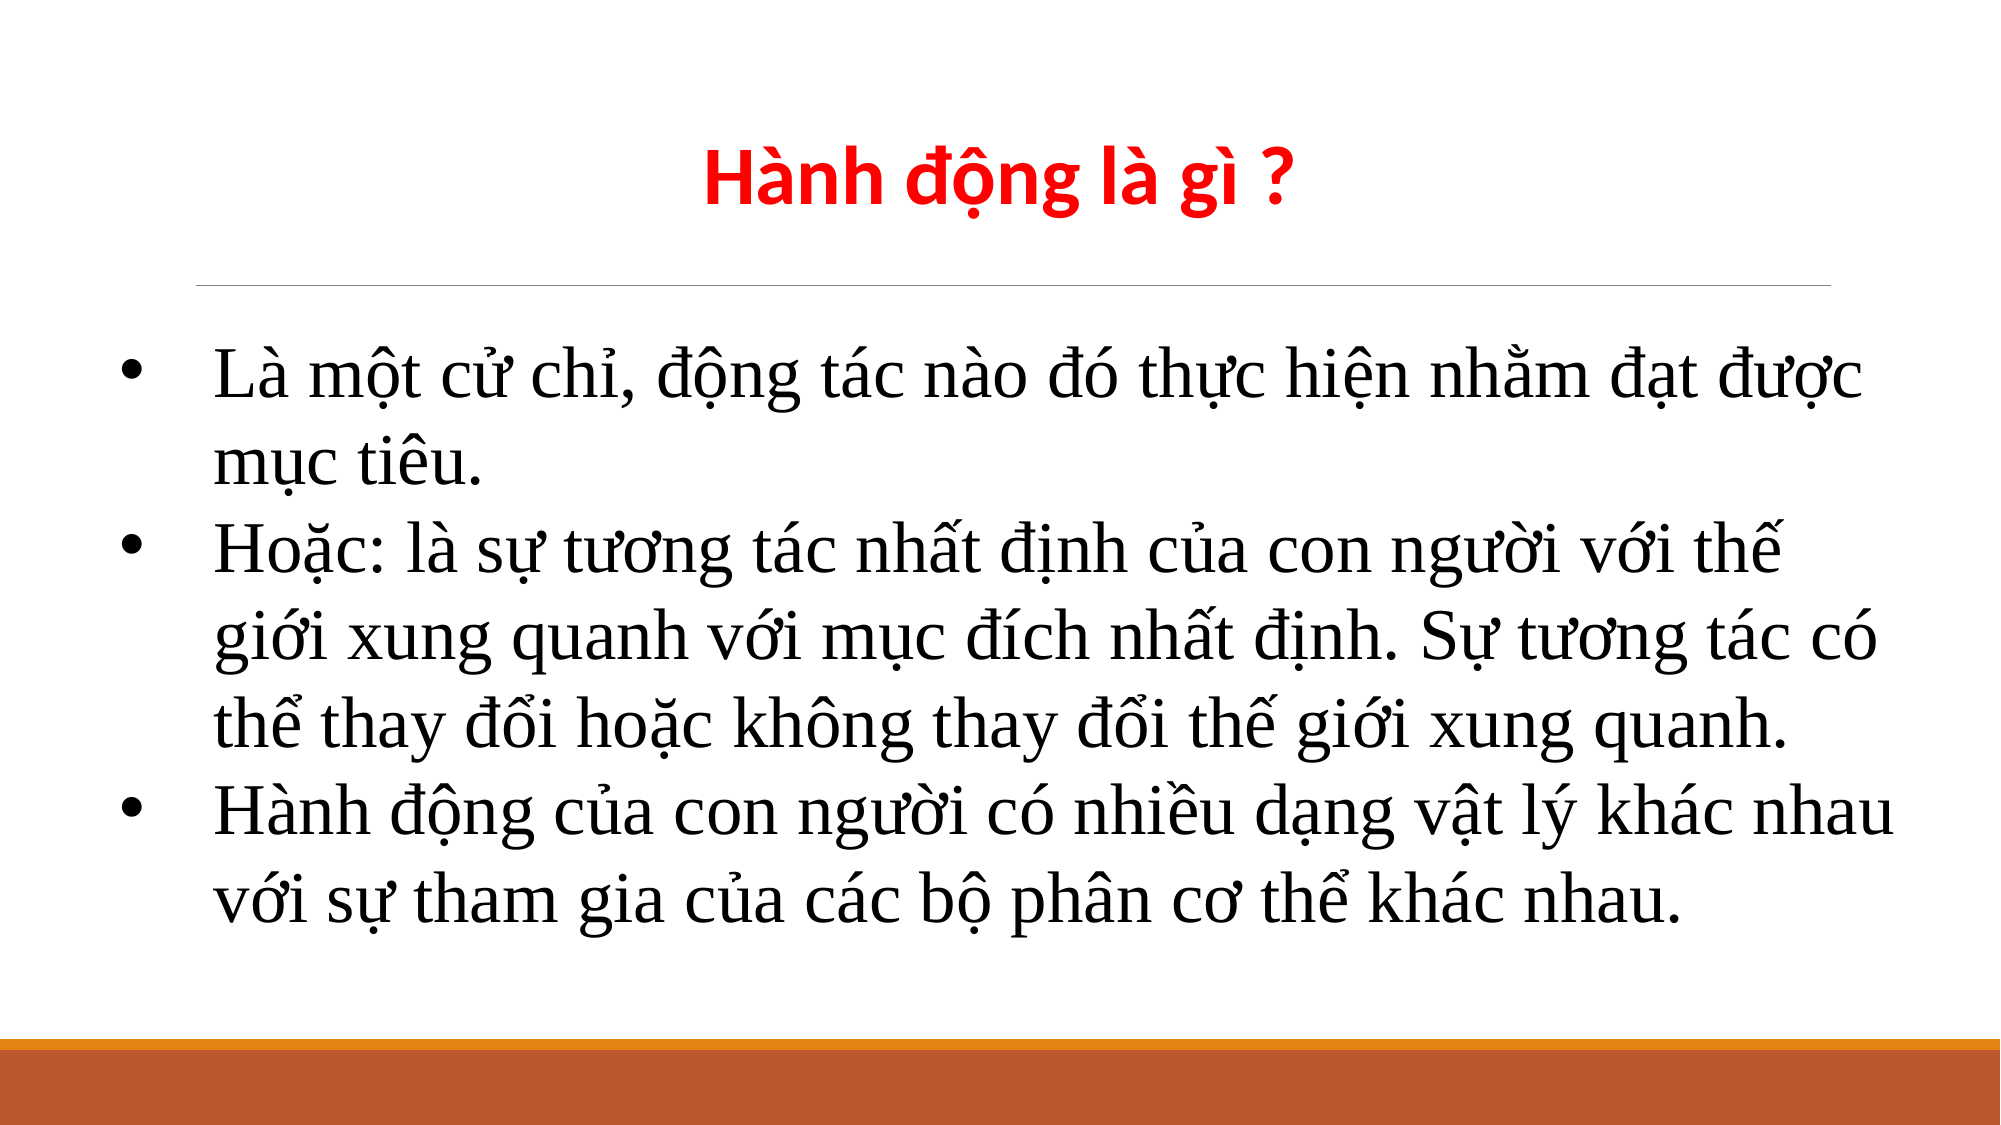

Hành động là gì ?
Là một cử chỉ, động tác nào đó thực hiện nhằm đạt được mục tiêu.
Hoặc: là sự tương tác nhất định của con người với thế giới xung quanh với mục đích nhất định. Sự tương tác có thể thay đổi hoặc không thay đổi thế giới xung quanh.
Hành động của con người có nhiều dạng vật lý khác nhau với sự tham gia của các bộ phân cơ thể khác nhau.